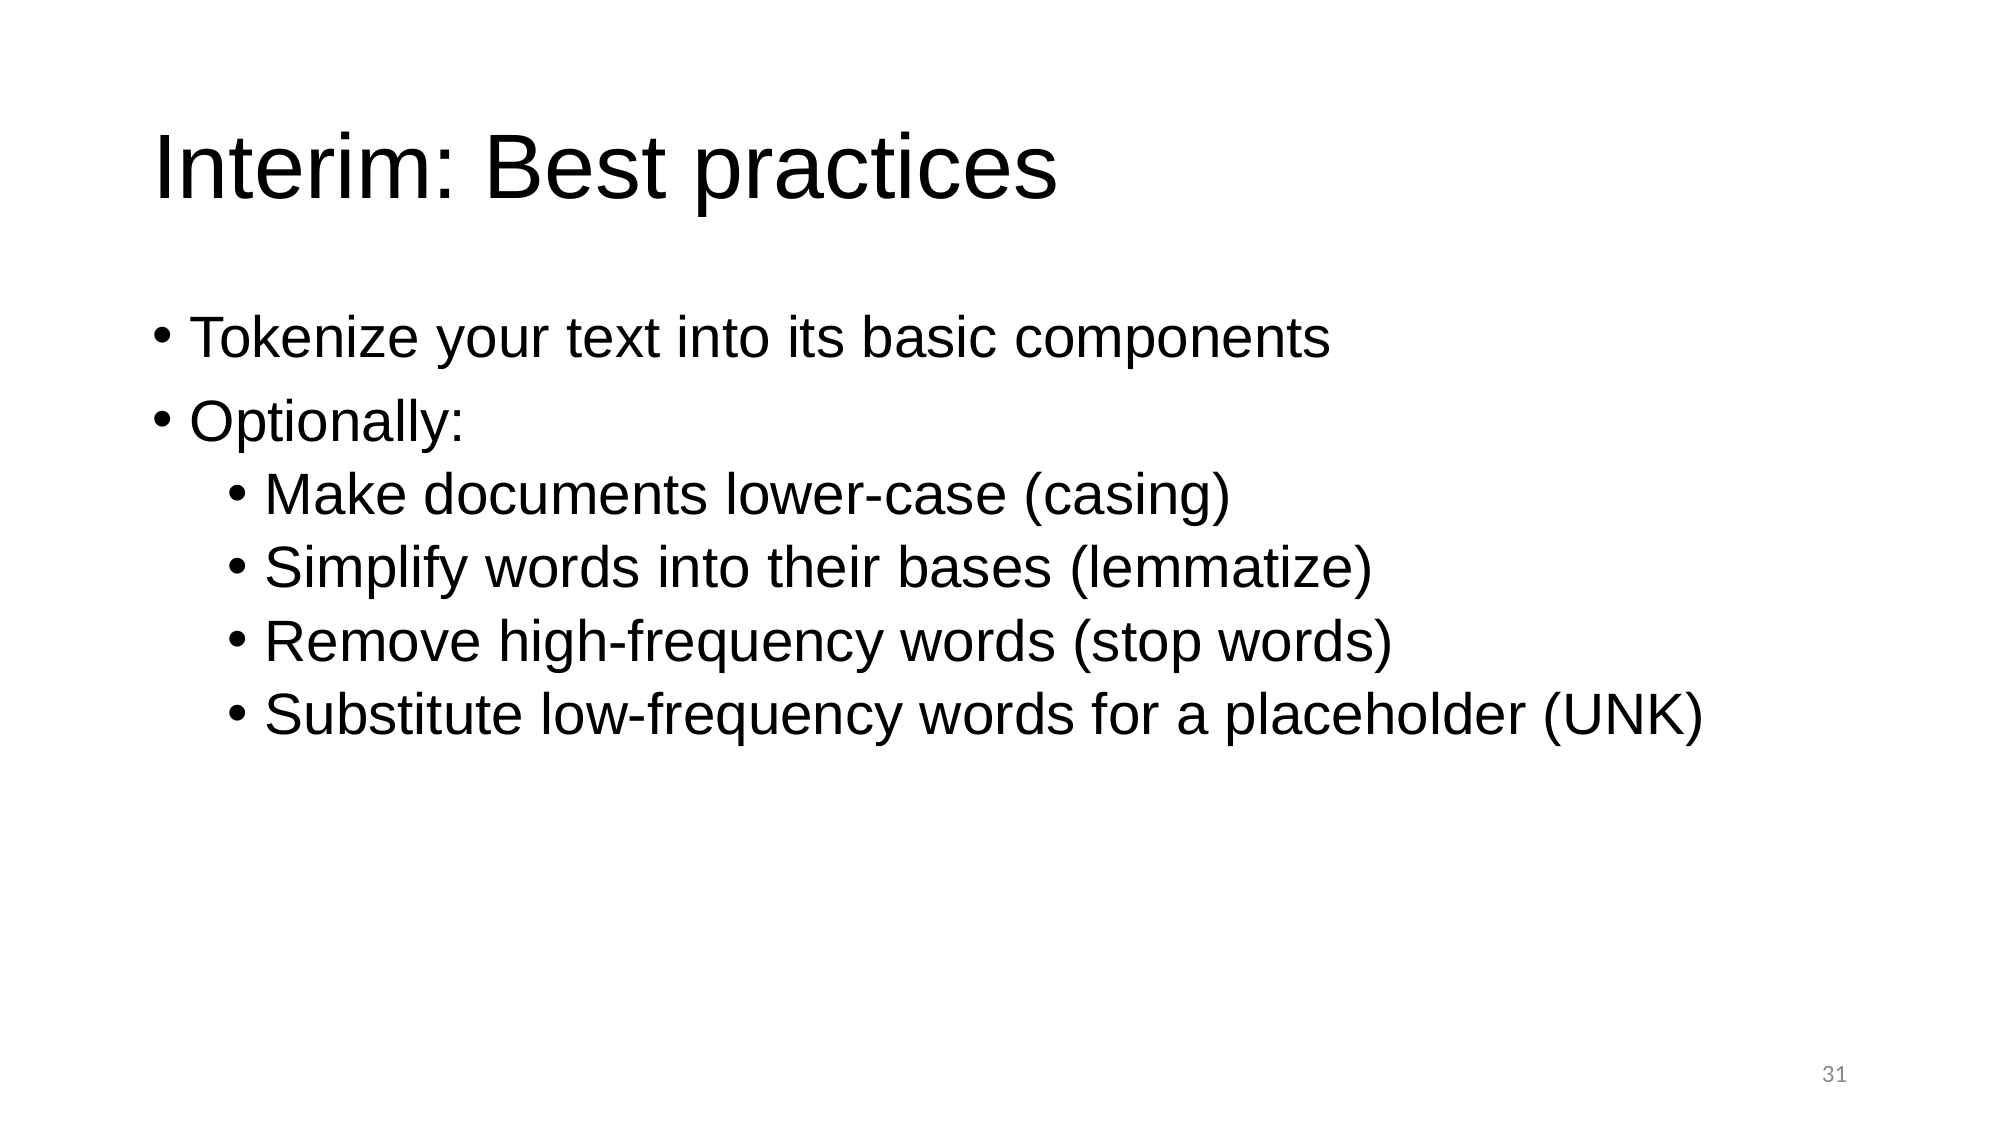

# Interim: Best practices
Tokenize your text into its basic components
Optionally:
Make documents lower-case (casing)
Simplify words into their bases (lemmatize)
Remove high-frequency words (stop words)
Substitute low-frequency words for a placeholder (UNK)
31